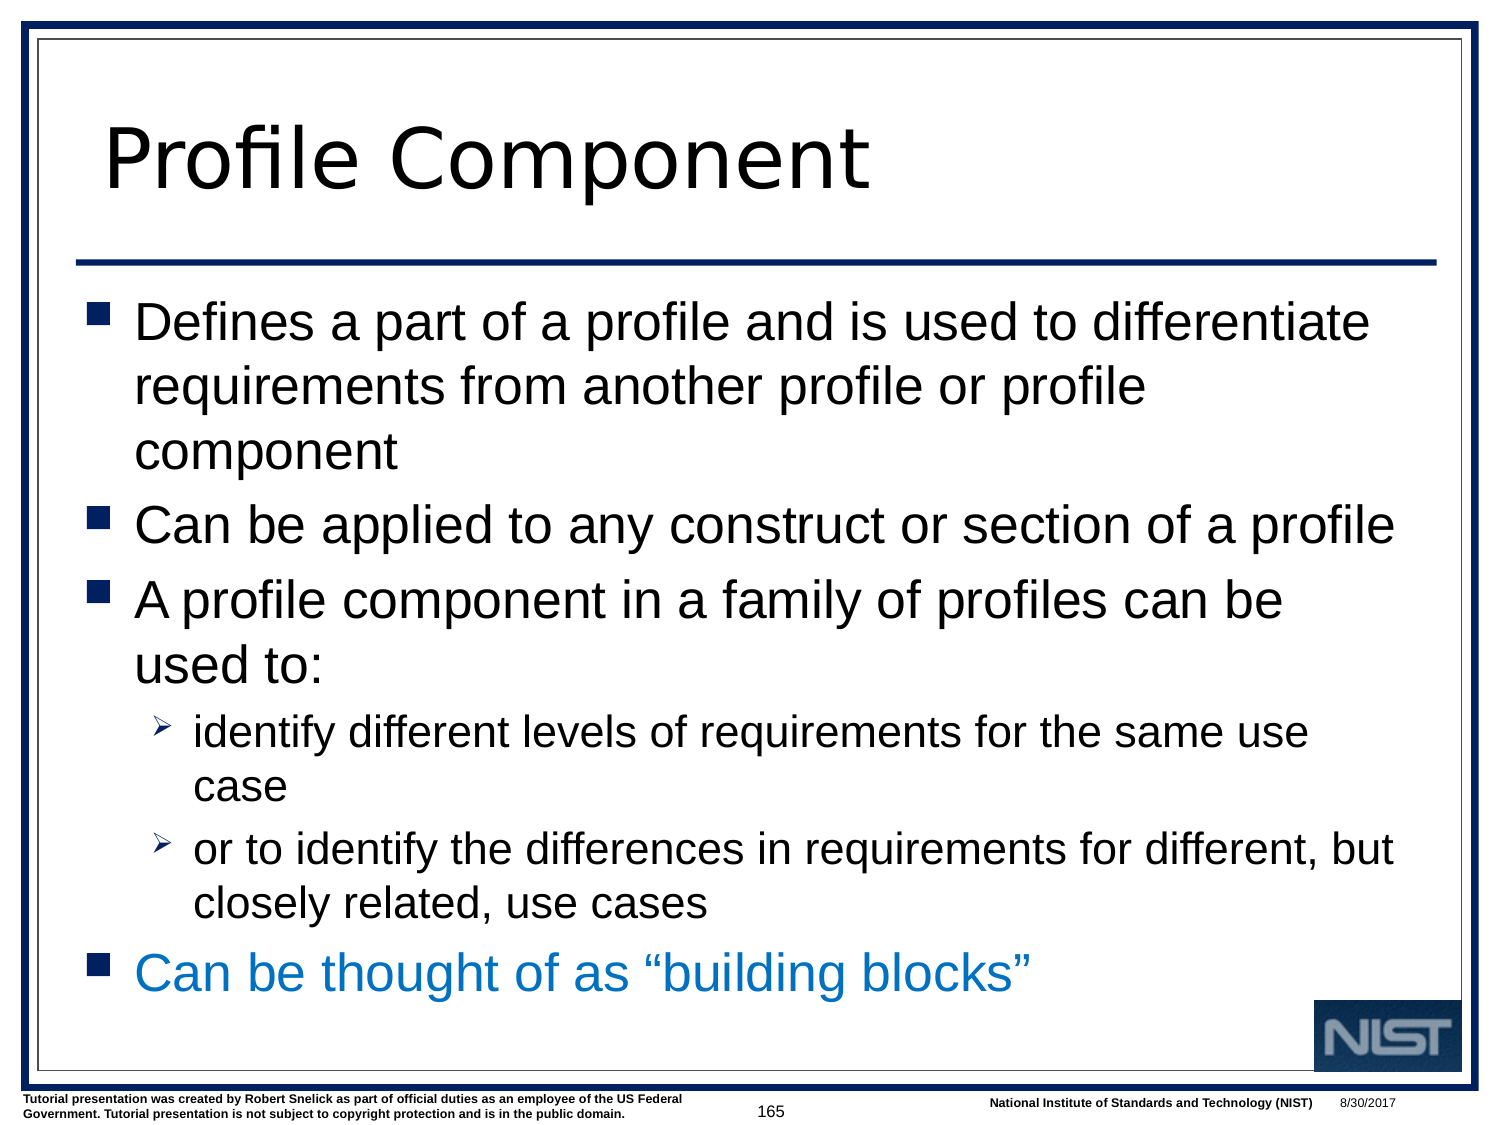

# Profile Component
Defines a part of a profile and is used to differentiate requirements from another profile or profile component
Can be applied to any construct or section of a profile
A profile component in a family of profiles can be used to:
identify different levels of requirements for the same use case
or to identify the differences in requirements for different, but closely related, use cases
Can be thought of as “building blocks”
165
8/30/2017